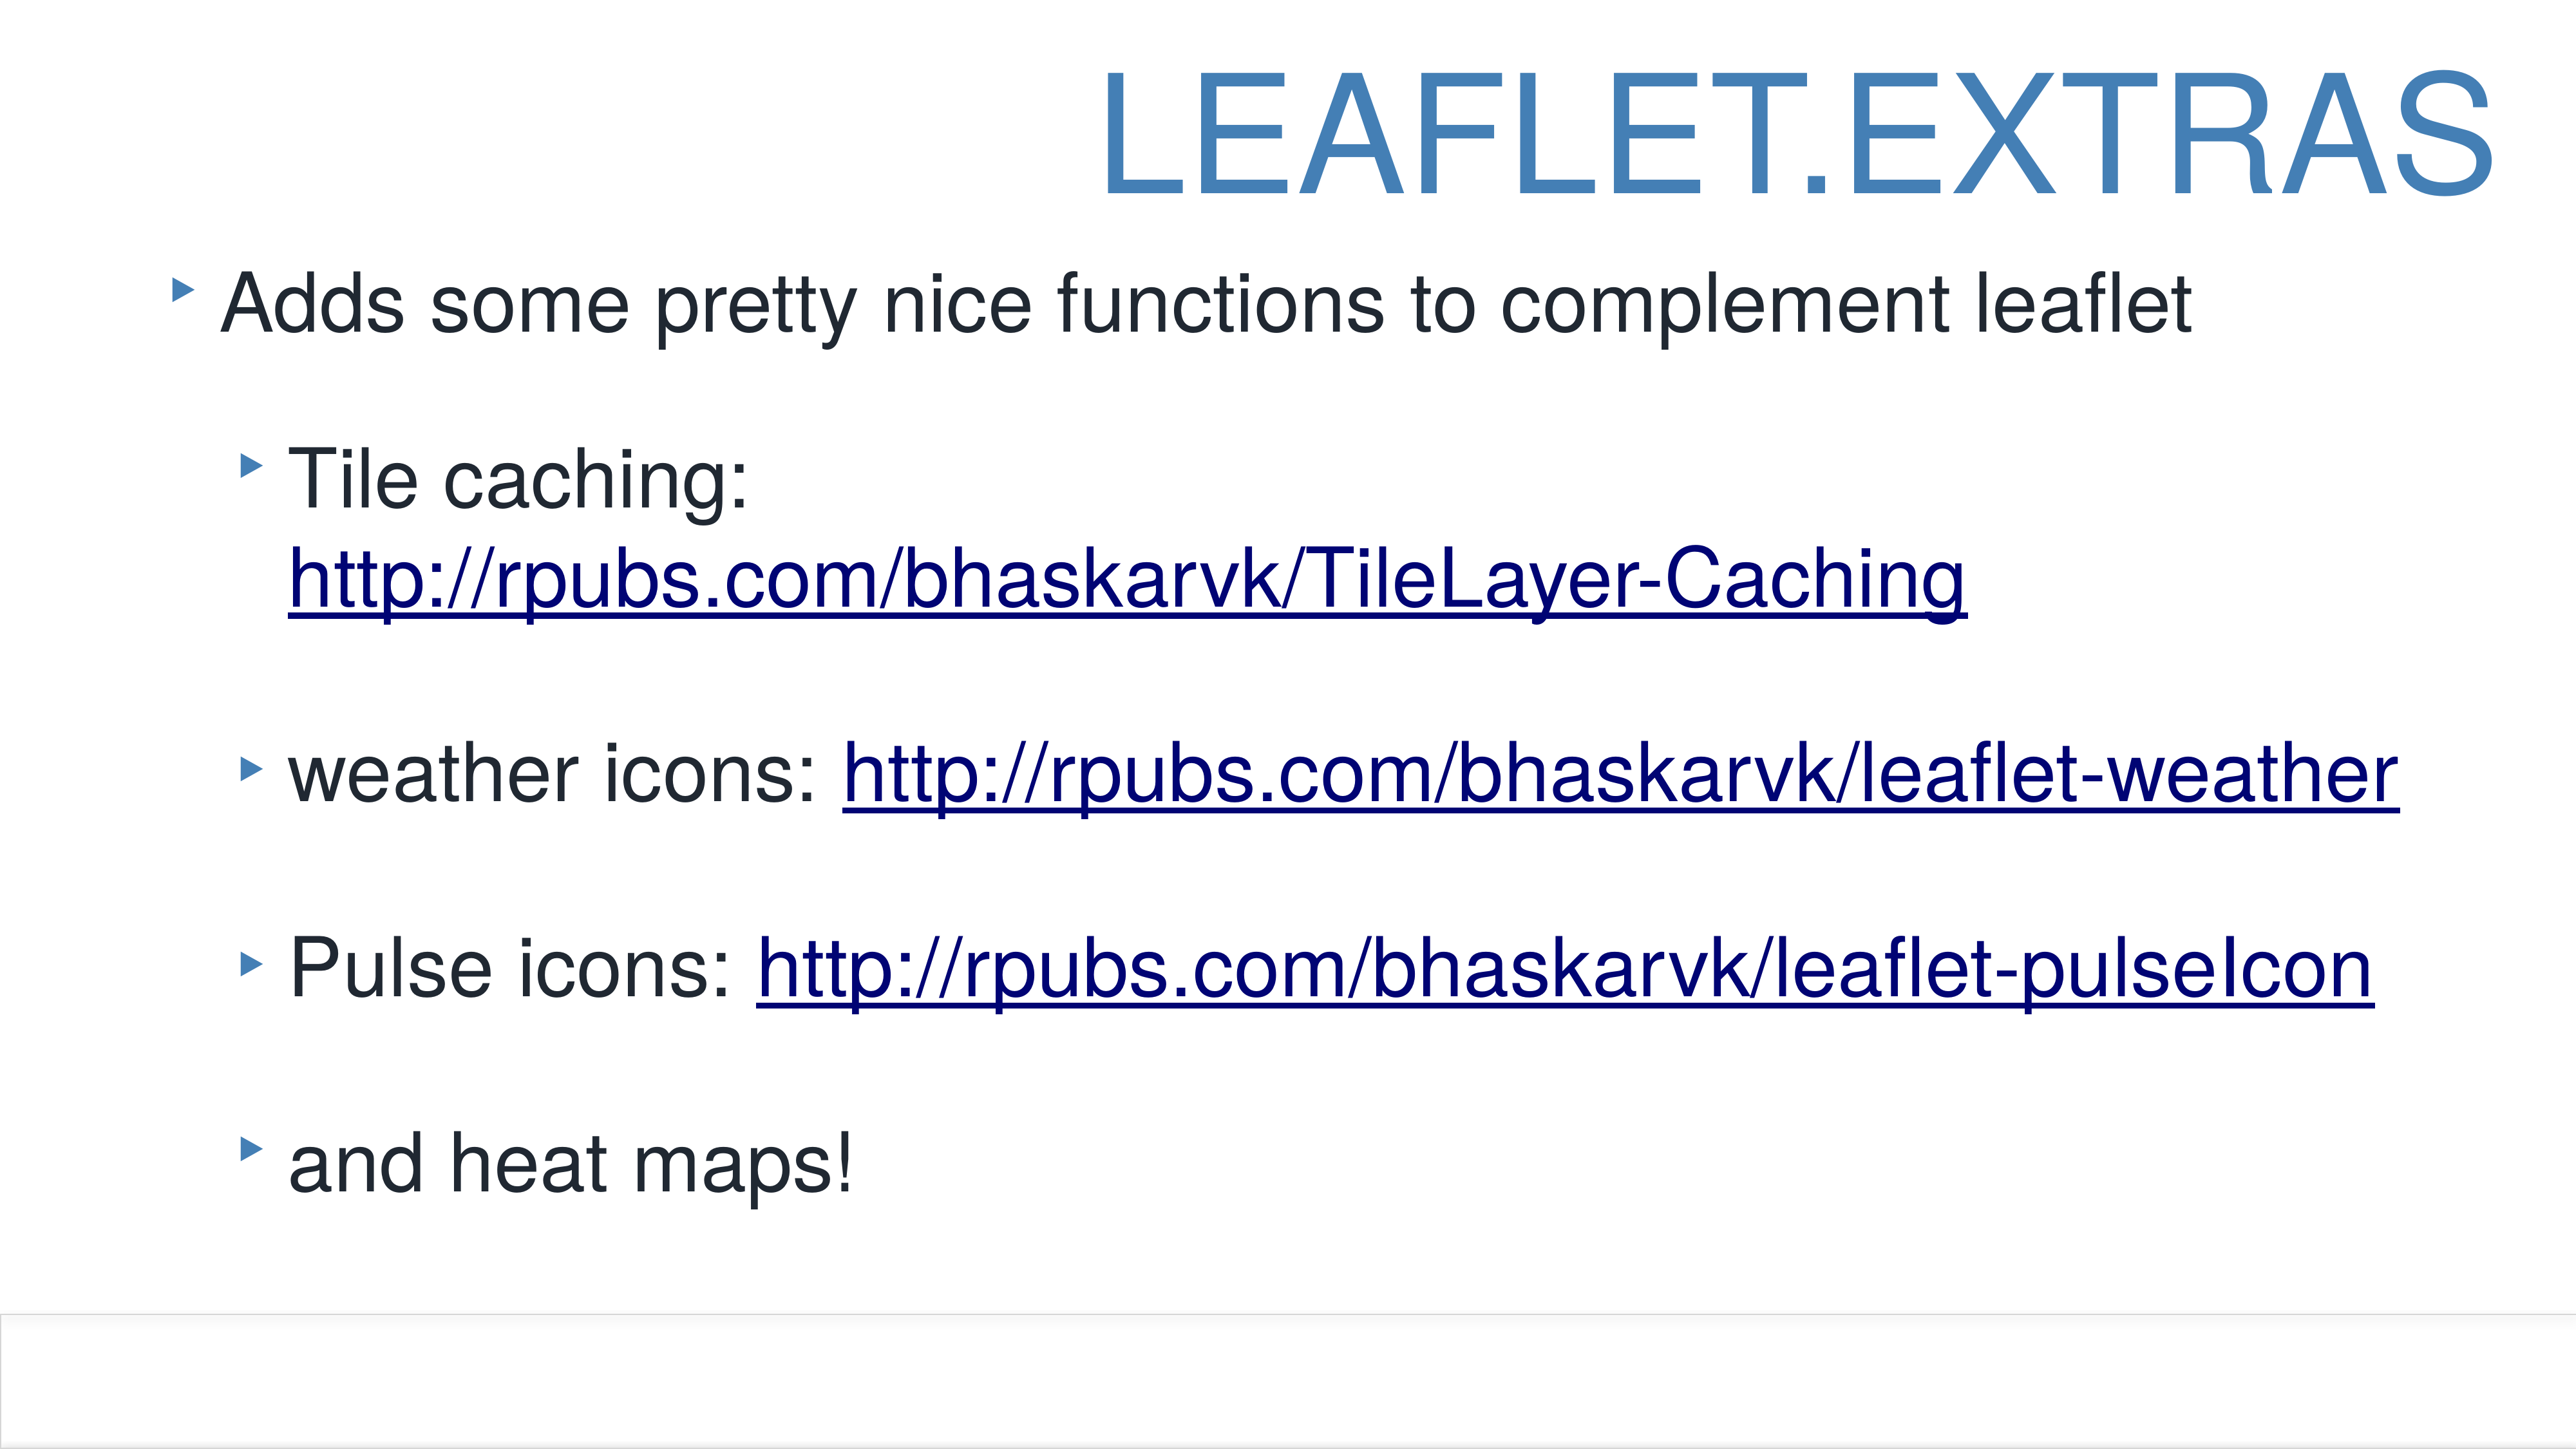

# Leaflet.extras
Adds some pretty nice functions to complement leaflet
Tile caching: http://rpubs.com/bhaskarvk/TileLayer-Caching
weather icons: http://rpubs.com/bhaskarvk/leaflet-weather
Pulse icons: http://rpubs.com/bhaskarvk/leaflet-pulseIcon
and heat maps!